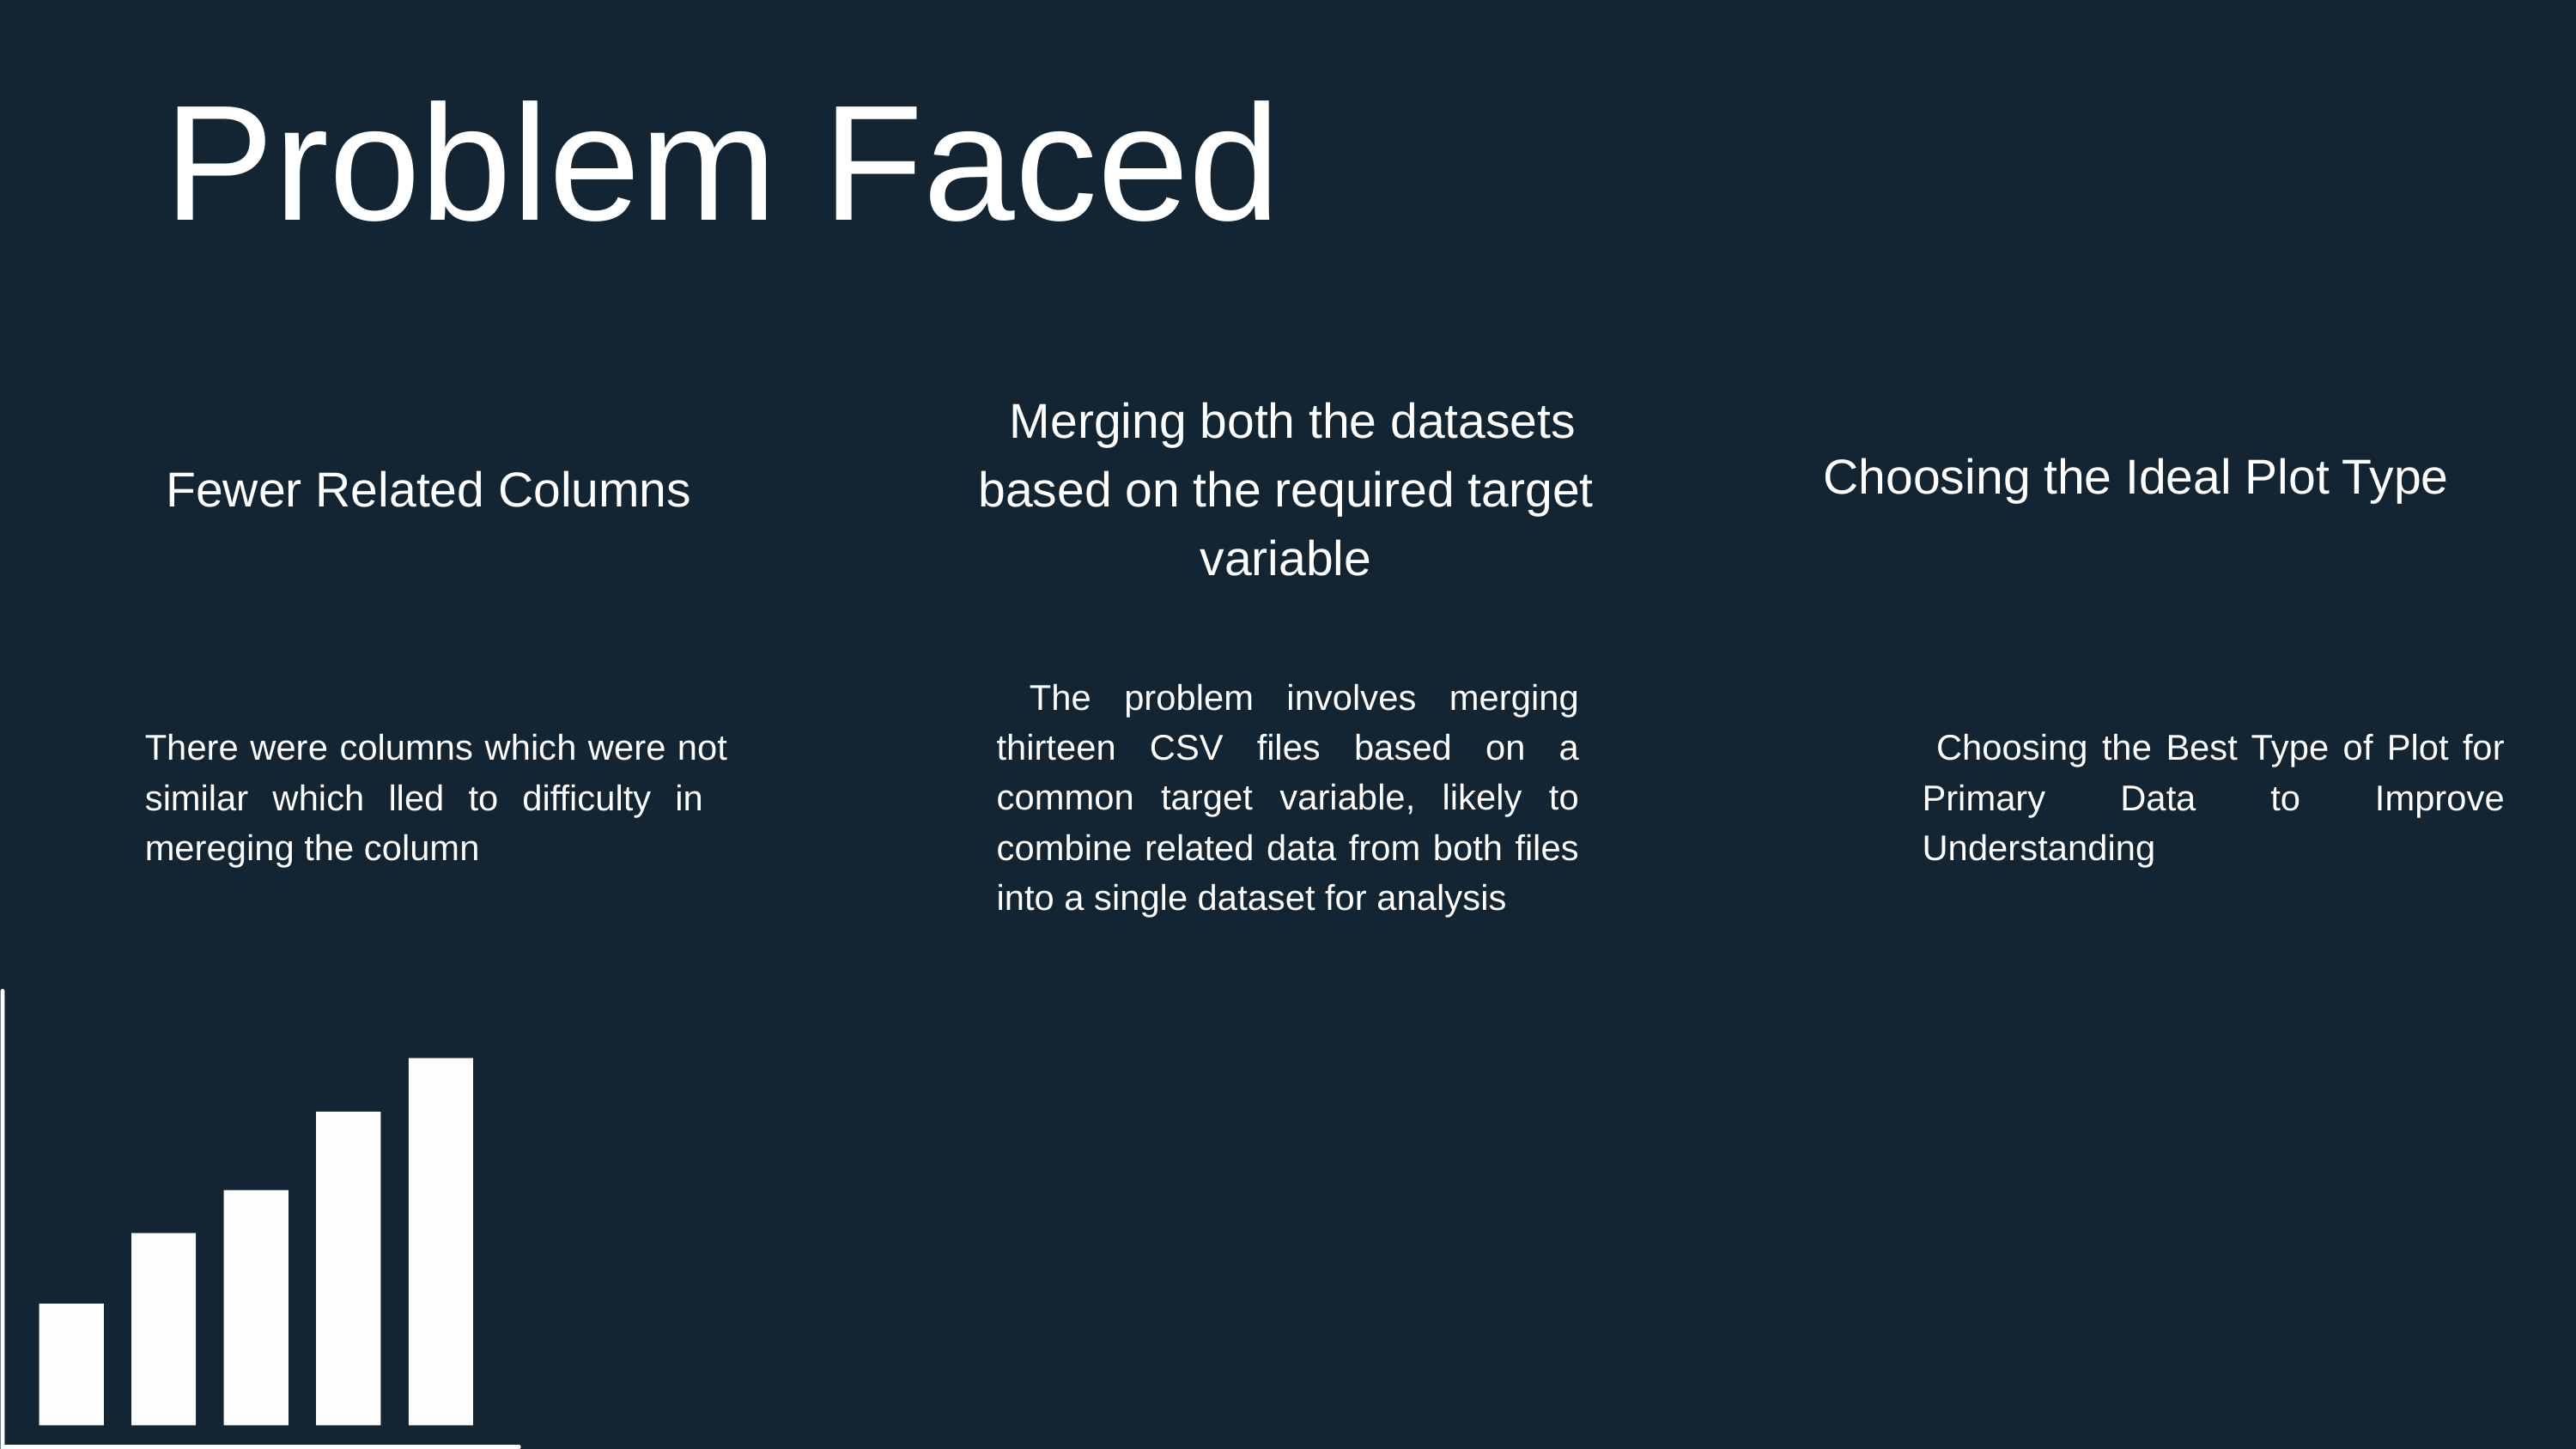

Problem Faced
 Merging both the datasets based on the required target variable
Choosing the Ideal Plot Type
Fewer Related Columns
 The problem involves merging thirteen CSV files based on a common target variable, likely to combine related data from both files into a single dataset for analysis
There were columns which were not similar which lled to difficulty in  mereging the column
 Choosing the Best Type of Plot for Primary Data to Improve Understanding